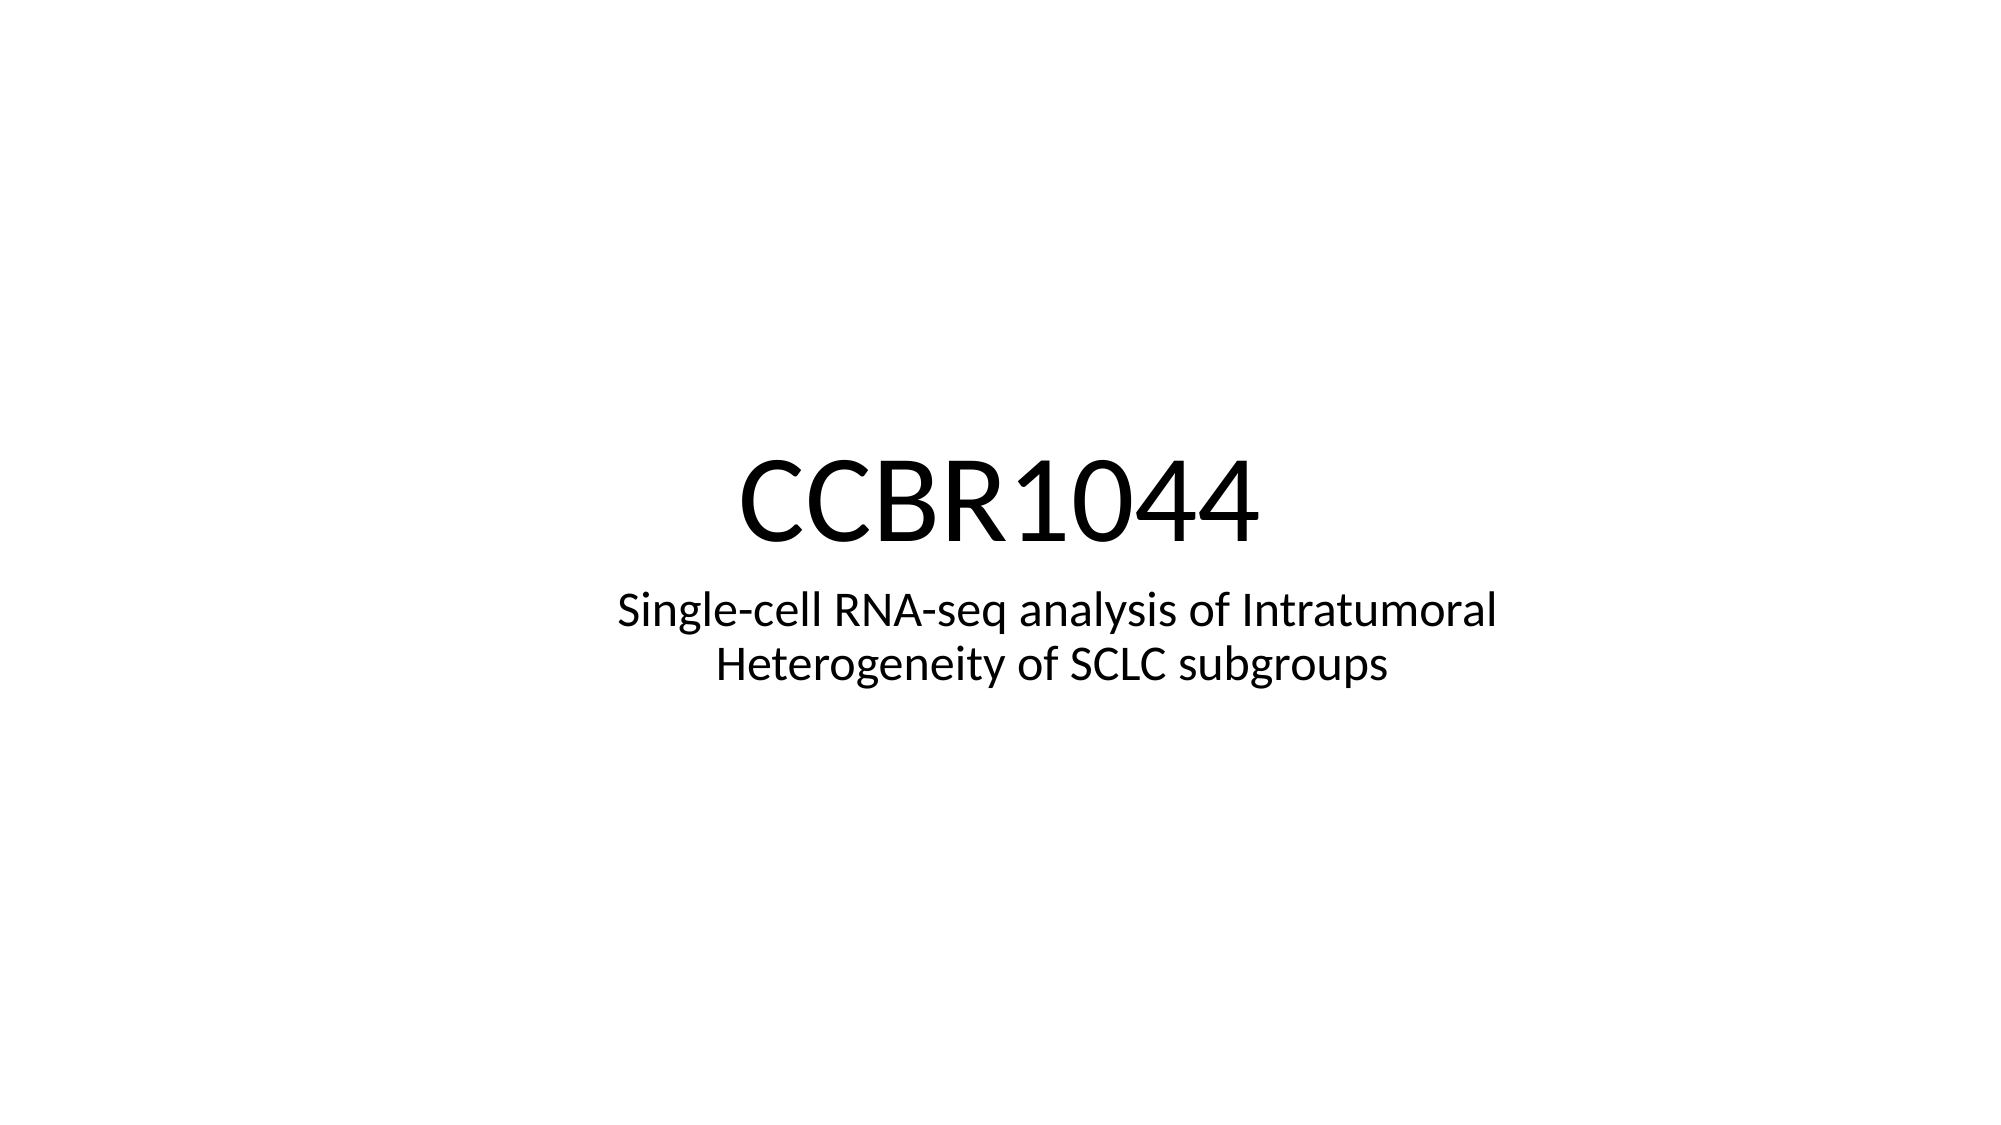

# CCBR1044
Single-cell RNA-seq analysis of Intratumoral Heterogeneity of SCLC subgroups